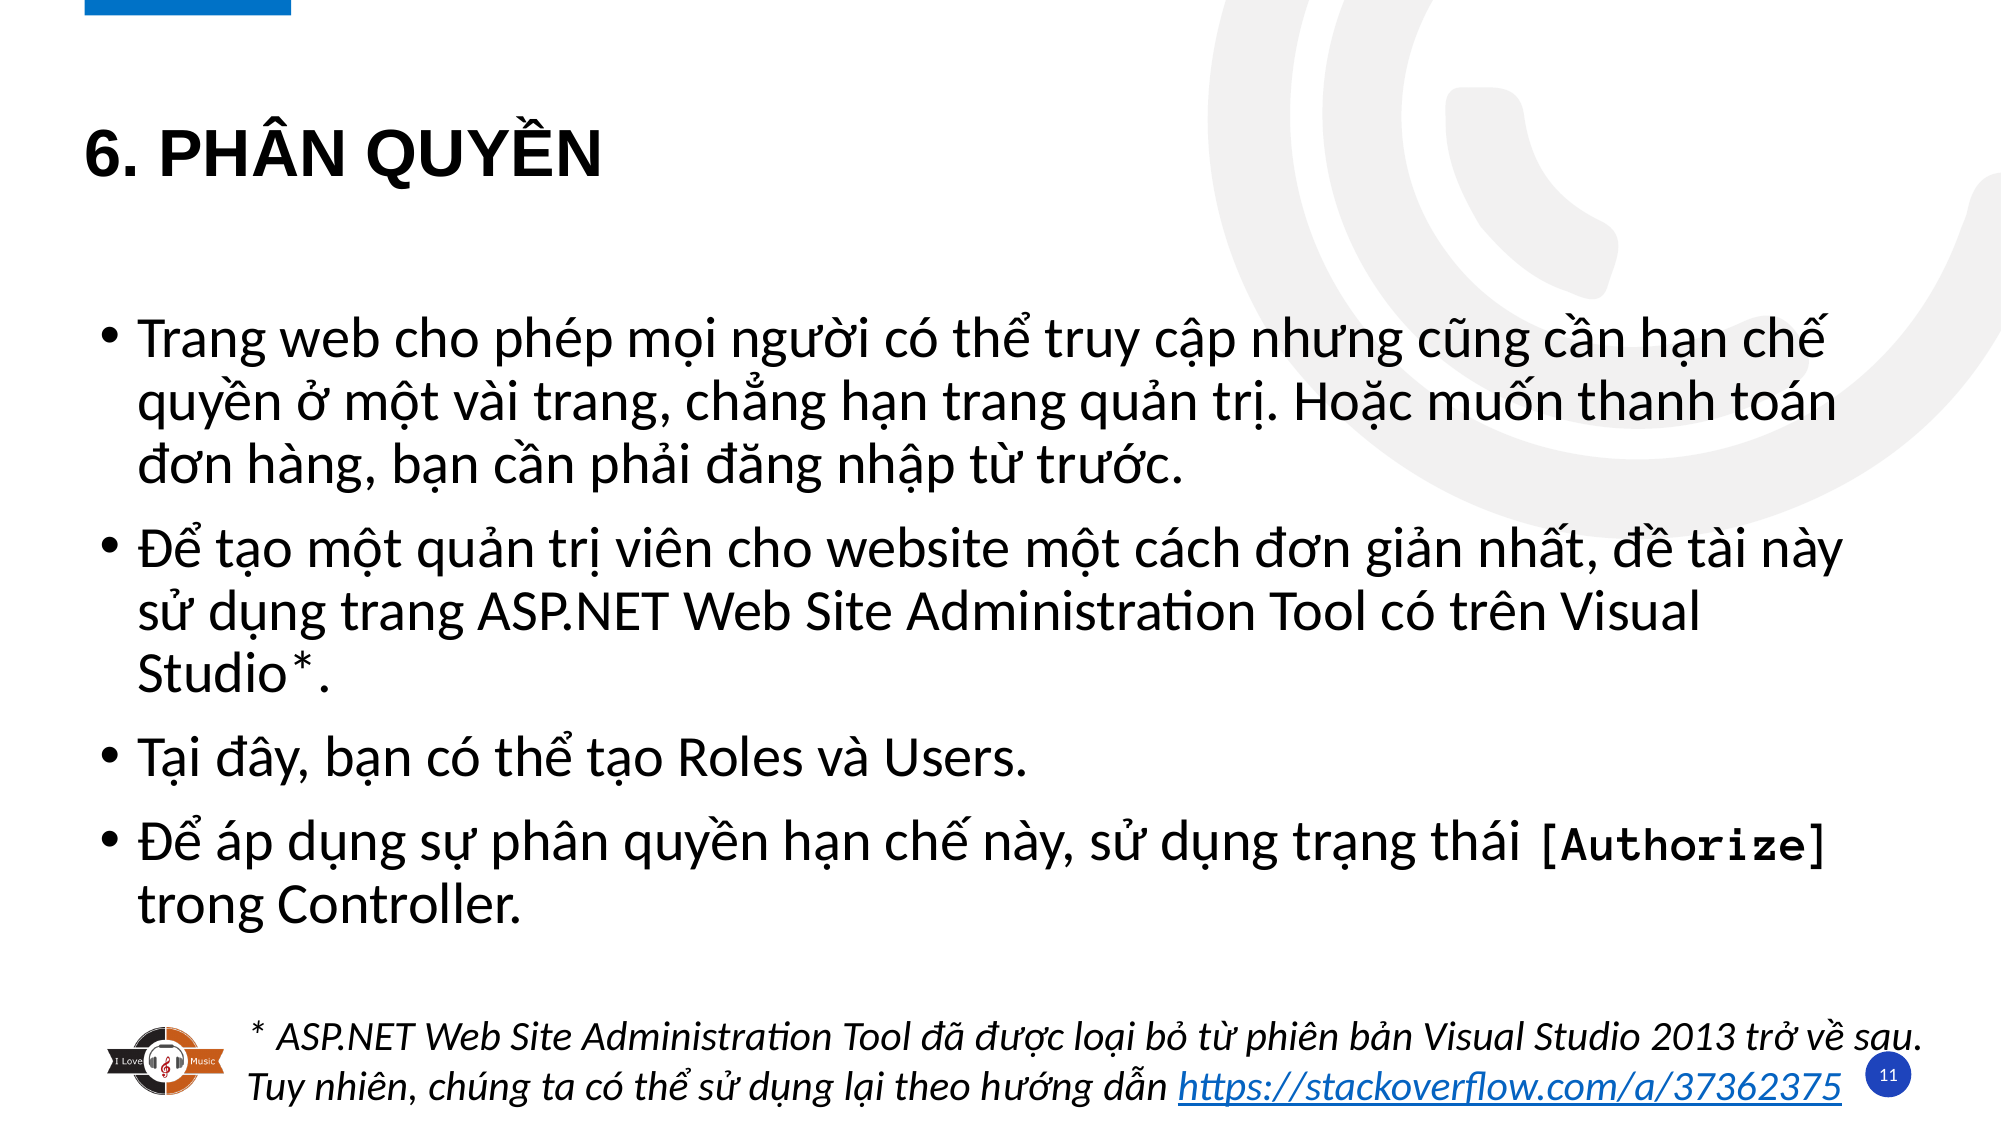

# 6. Phân quyền
Trang web cho phép mọi người có thể truy cập nhưng cũng cần hạn chế quyền ở một vài trang, chẳng hạn trang quản trị. Hoặc muốn thanh toán đơn hàng, bạn cần phải đăng nhập từ trước.
Để tạo một quản trị viên cho website một cách đơn giản nhất, đề tài này sử dụng trang ASP.NET Web Site Administration Tool có trên Visual Studio*.
Tại đây, bạn có thể tạo Roles và Users.
Để áp dụng sự phân quyền hạn chế này, sử dụng trạng thái [Authorize] trong Controller.
* ASP.NET Web Site Administration Tool đã được loại bỏ từ phiên bản Visual Studio 2013 trở về sau.
Tuy nhiên, chúng ta có thể sử dụng lại theo hướng dẫn https://stackoverflow.com/a/37362375
11